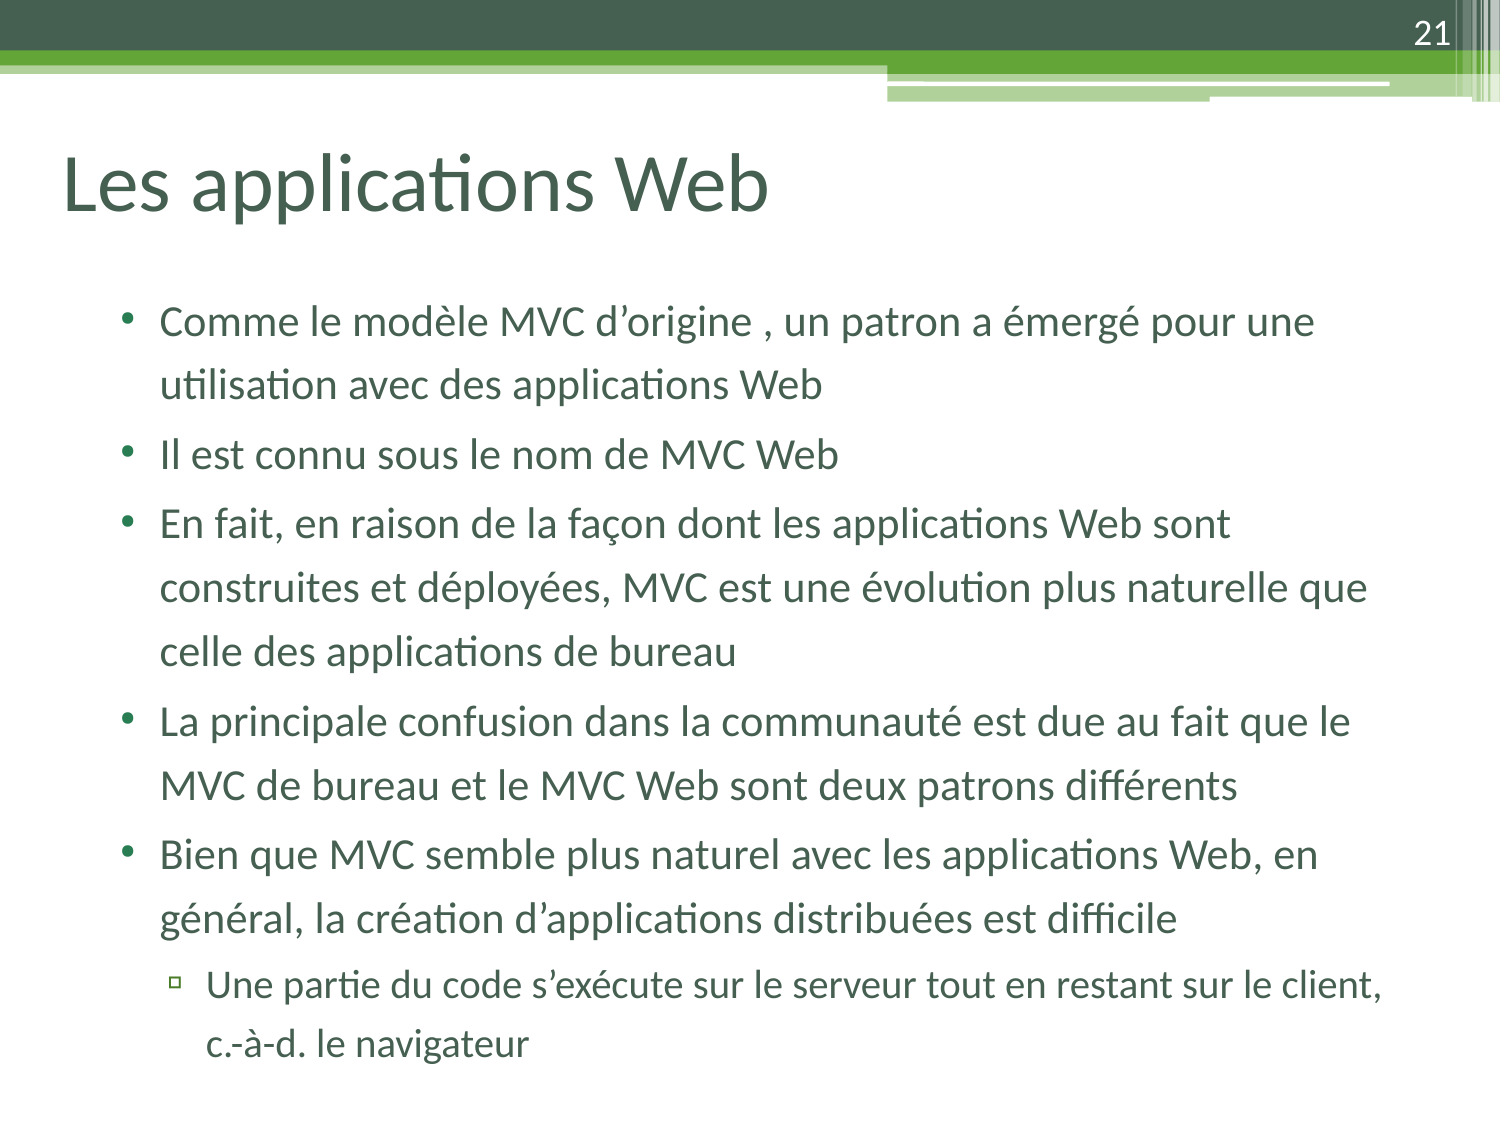

21
# Les applications Web
Comme le modèle MVC d’origine , un patron a émergé pour une utilisation avec des applications Web
Il est connu sous le nom de MVC Web
En fait, en raison de la façon dont les applications Web sont construites et déployées, MVC est une évolution plus naturelle que celle des applications de bureau
La principale confusion dans la communauté est due au fait que le MVC de bureau et le MVC Web sont deux patrons différents
Bien que MVC semble plus naturel avec les applications Web, en général, la création d’applications distribuées est difficile
Une partie du code s’exécute sur le serveur tout en restant sur le client, c.-à-d. le navigateur